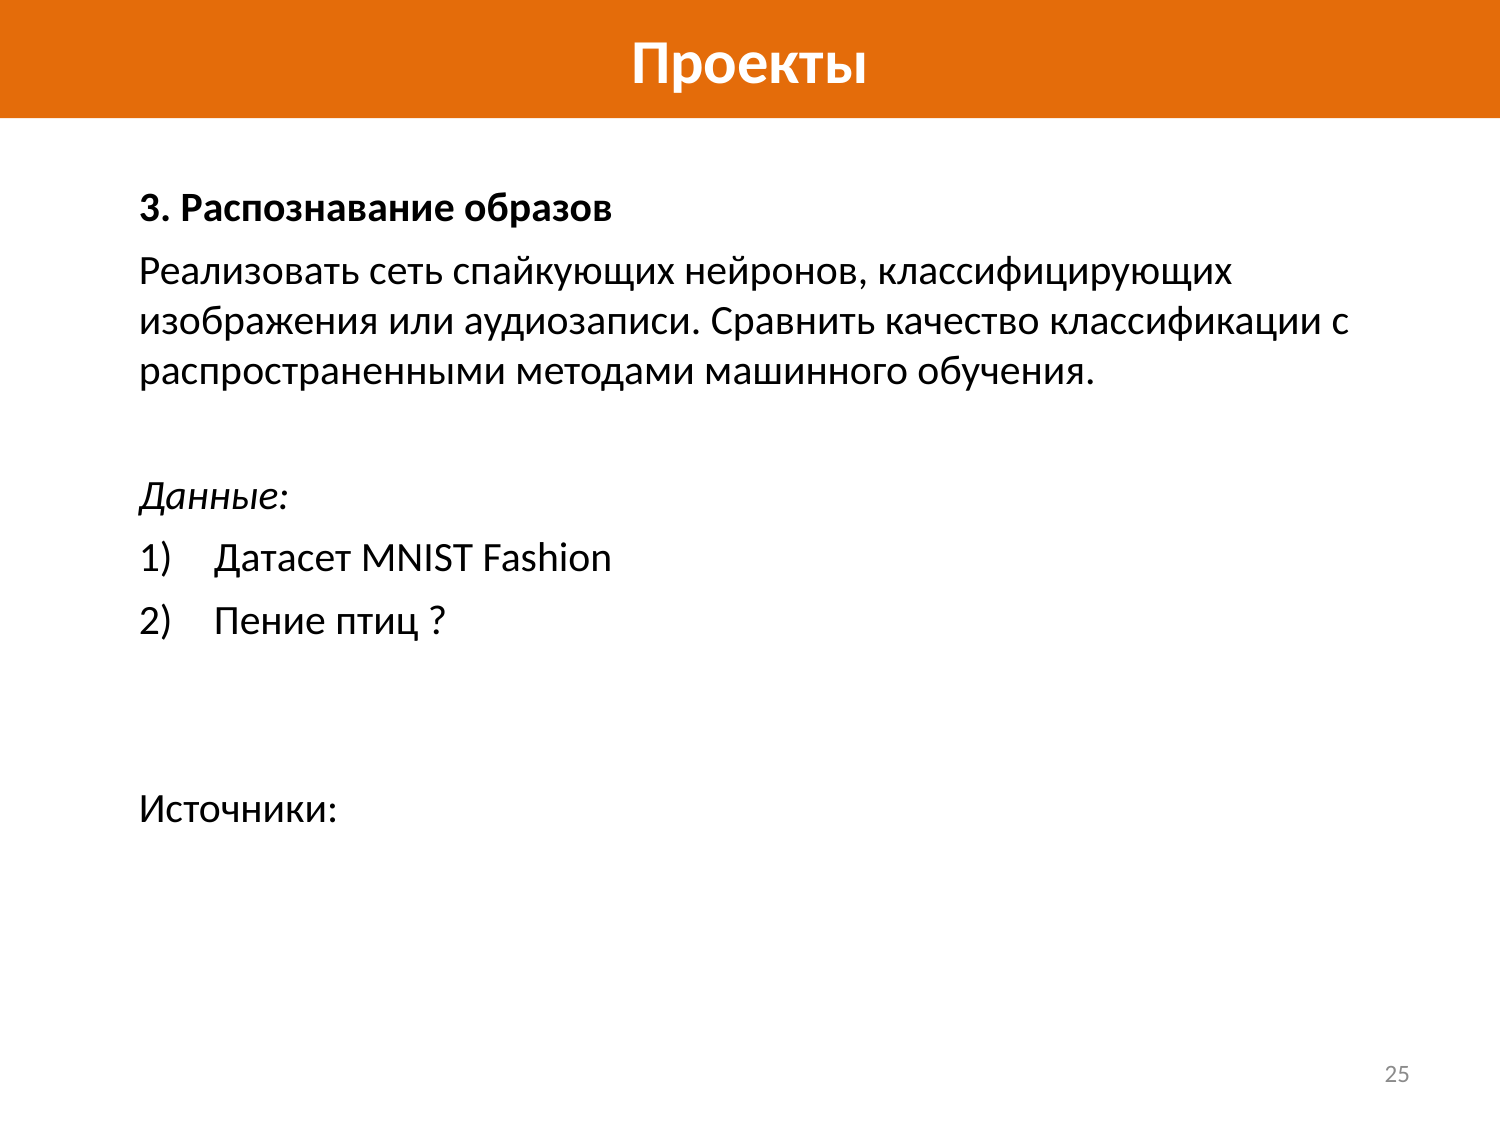

# Проекты
3. Распознавание образов
Реализовать сеть спайкующих нейронов, классифицирующих изображения или аудиозаписи. Сравнить качество классификации с распространенными методами машинного обучения.

Данные:
Датасет MNIST Fashion
Пение птиц ?

Источники:

25